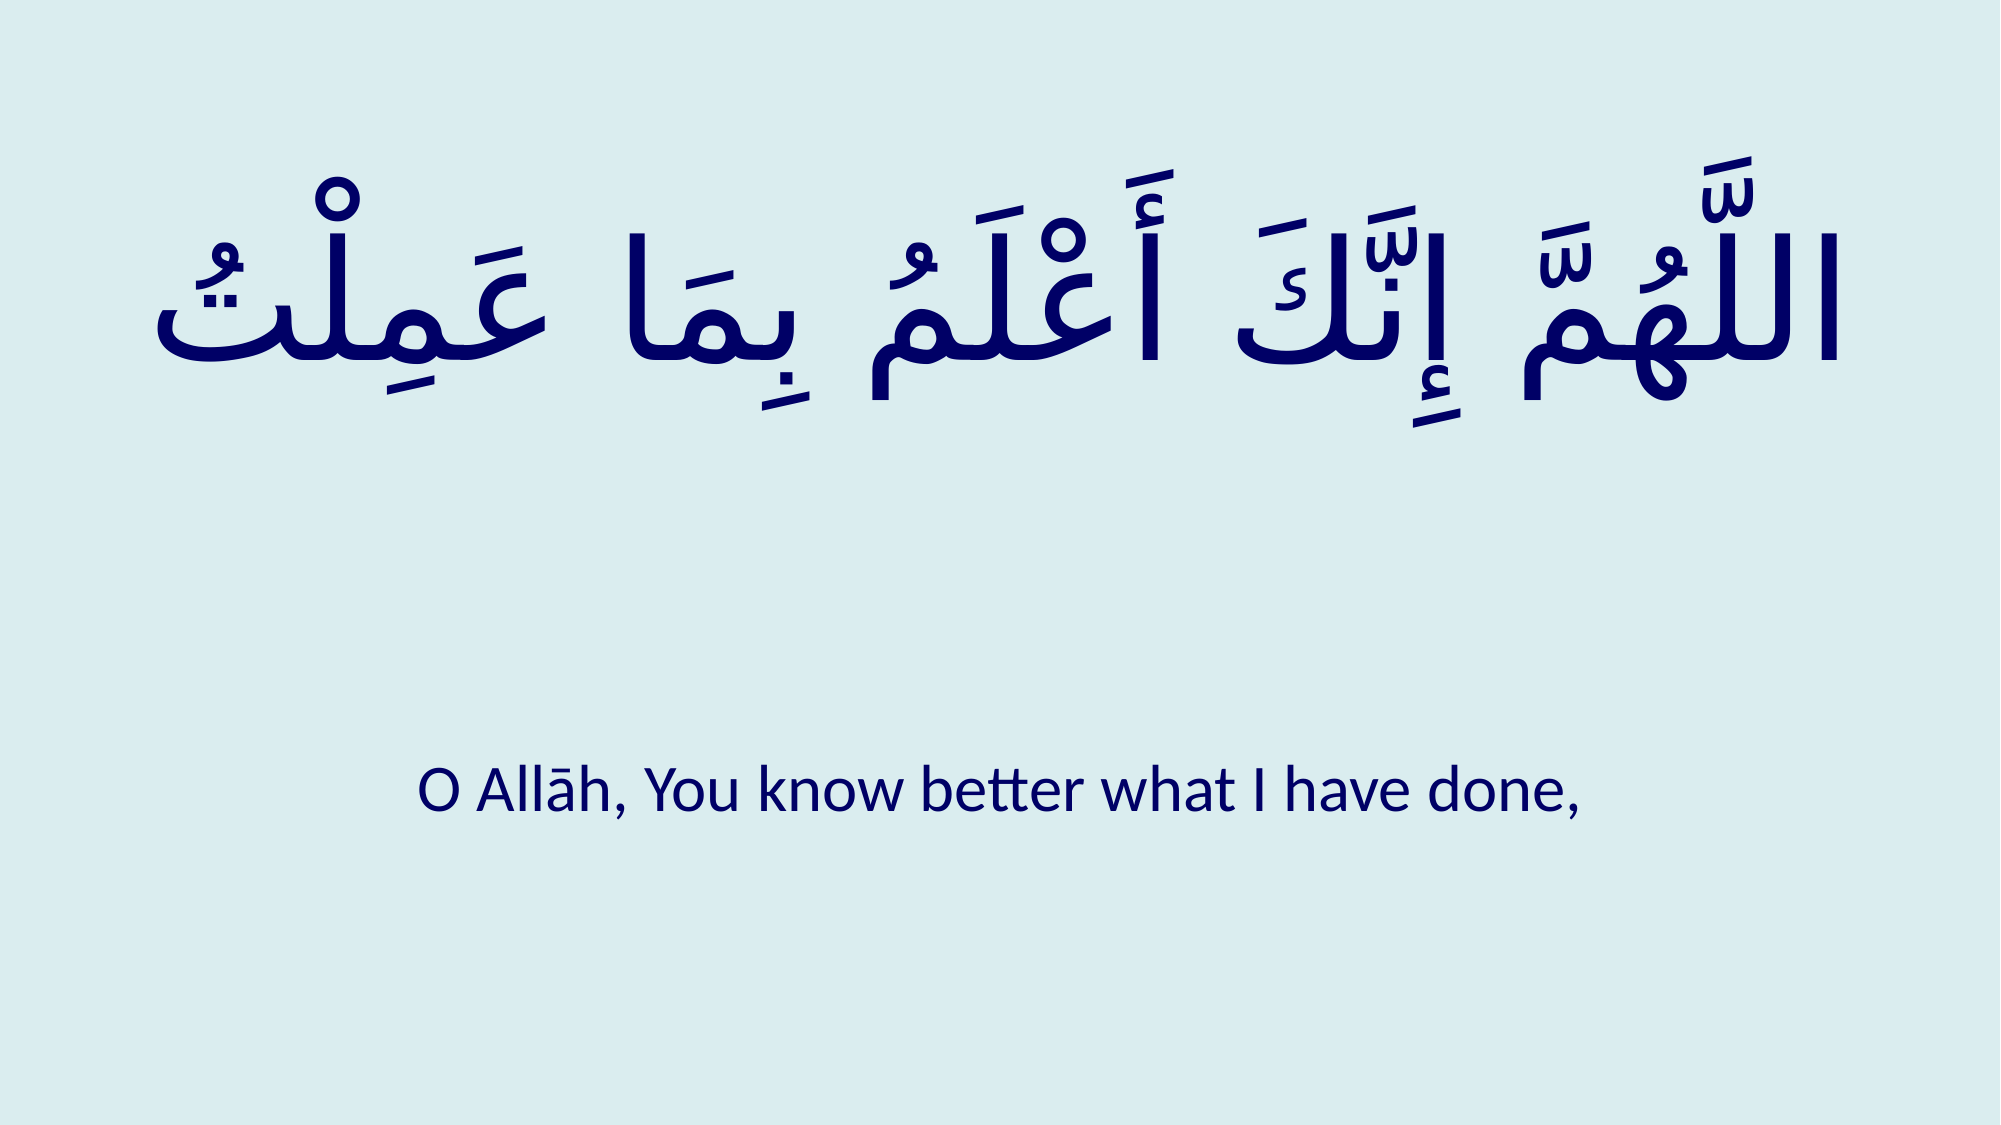

# اللَّهُمَّ إِنَّكَ أَعْلَمُ بِمَا عَمِلْتُ
O Allāh, You know better what I have done,